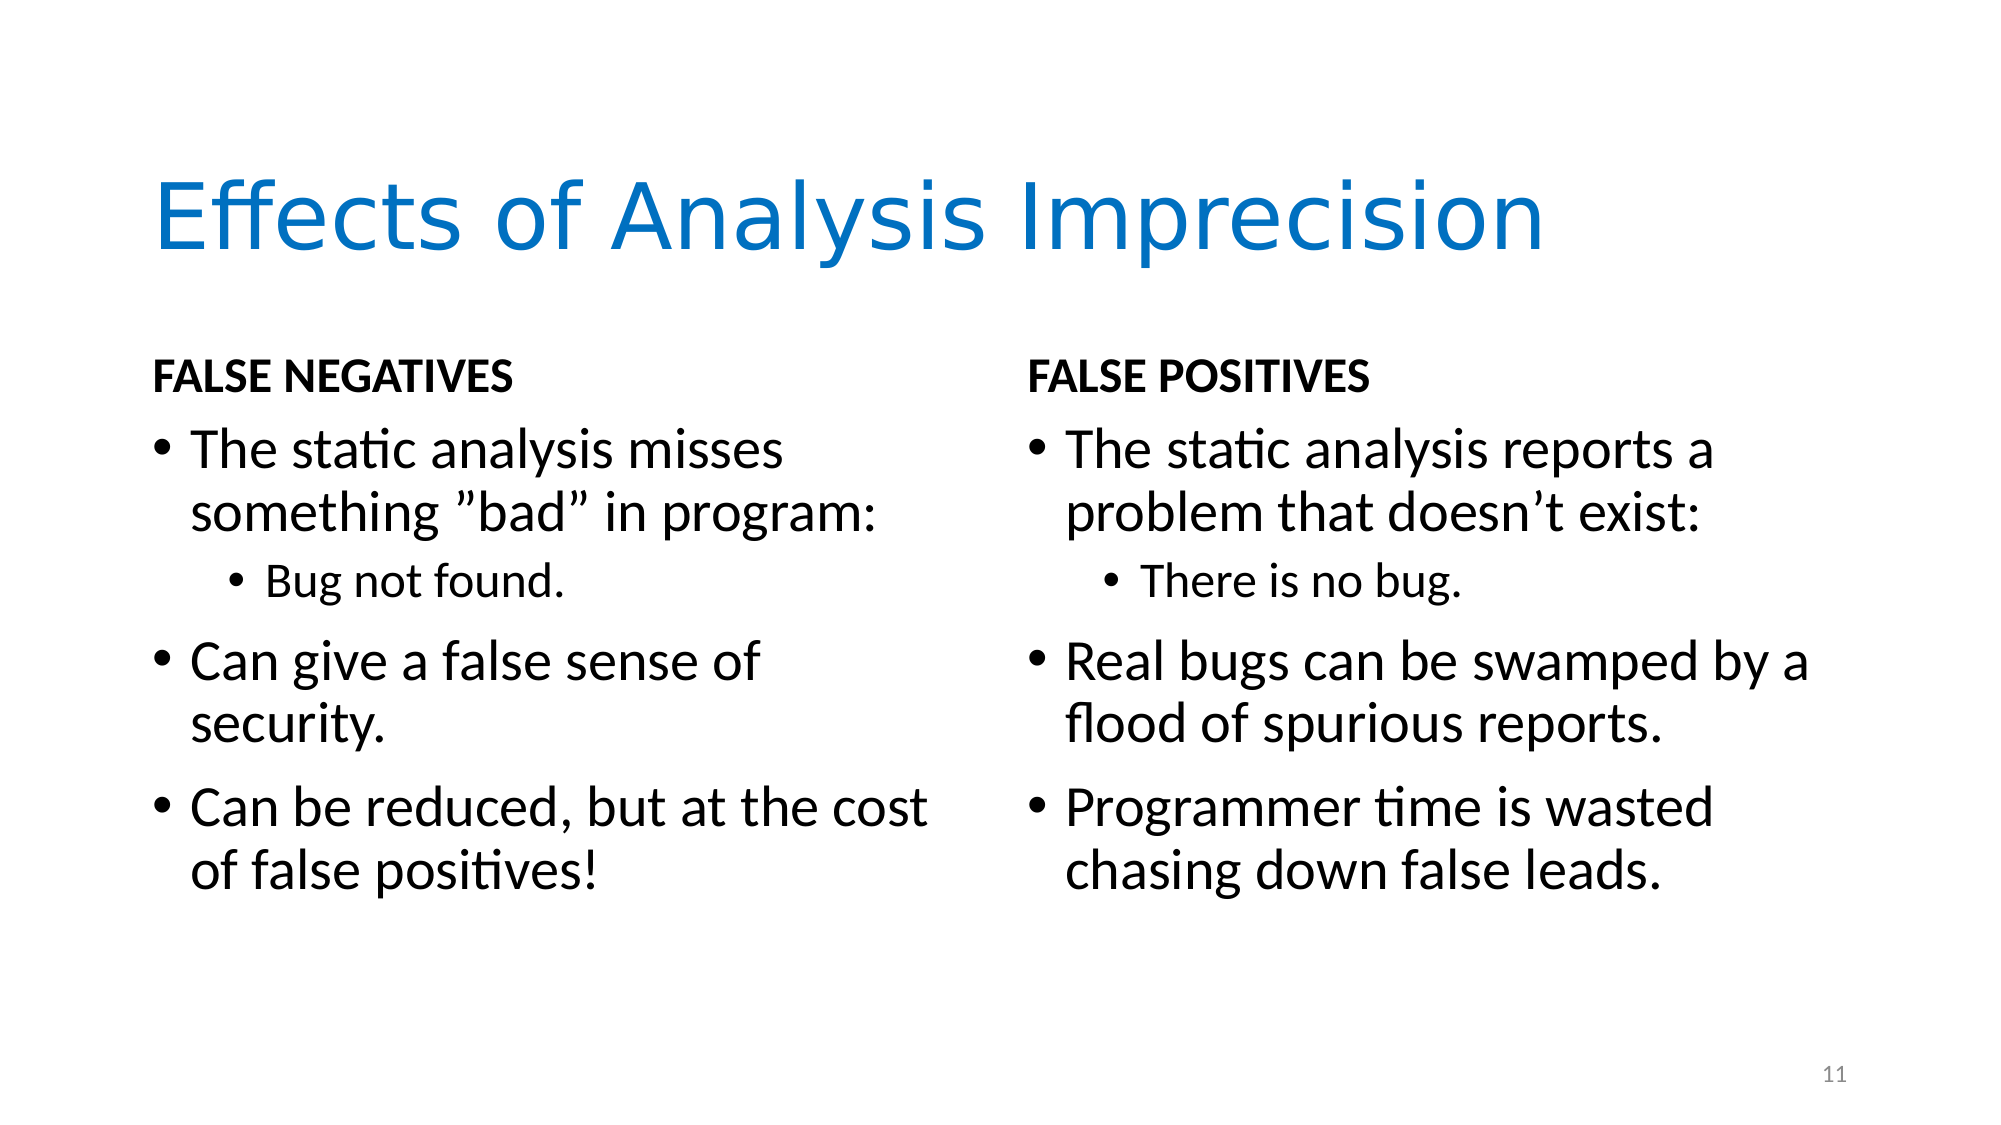

# Effects of Analysis Imprecision
FALSE NEGATIVES
FALSE POSITIVES
The static analysis misses something ”bad” in program:
Bug not found.
Can give a false sense of security.
Can be reduced, but at the cost of false positives!
The static analysis reports a problem that doesn’t exist:
There is no bug.
Real bugs can be swamped by a flood of spurious reports.
Programmer time is wasted chasing down false leads.
11